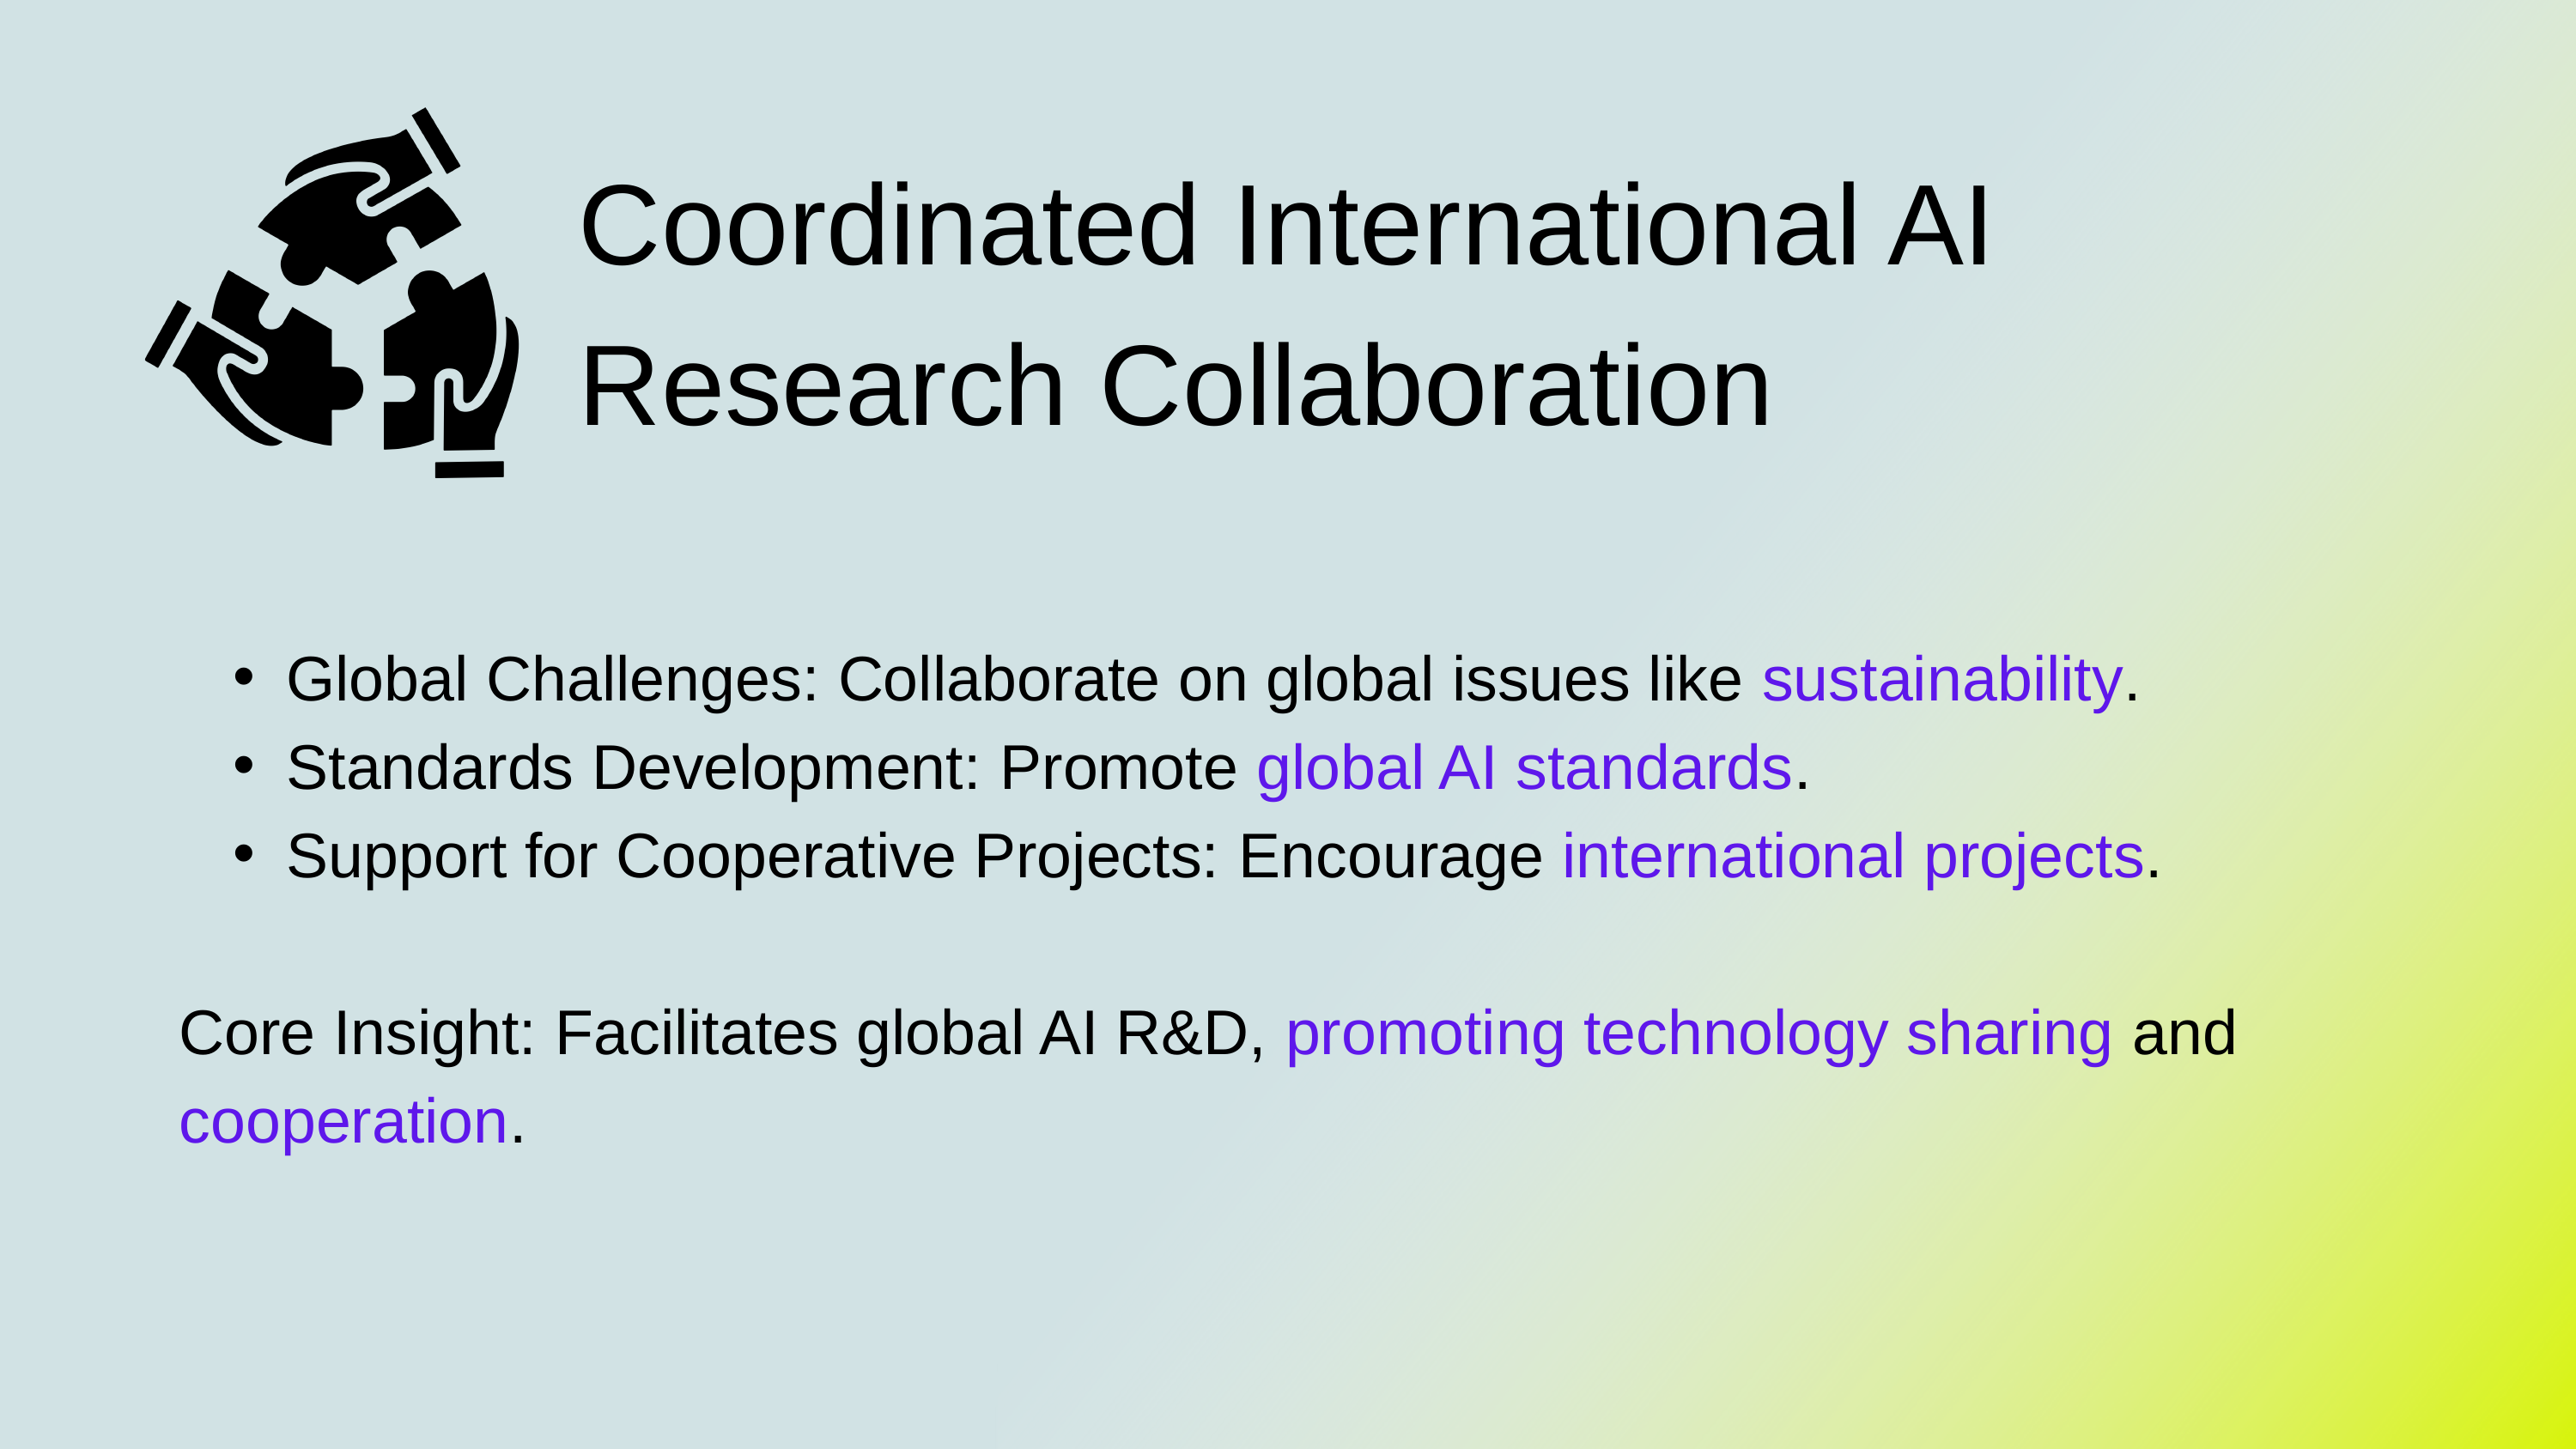

Coordinated International AI Research Collaboration
Global Challenges: Collaborate on global issues like sustainability.
Standards Development: Promote global AI standards.
Support for Cooperative Projects: Encourage international projects.

Core Insight: Facilitates global AI R&D, promoting technology sharing and cooperation.